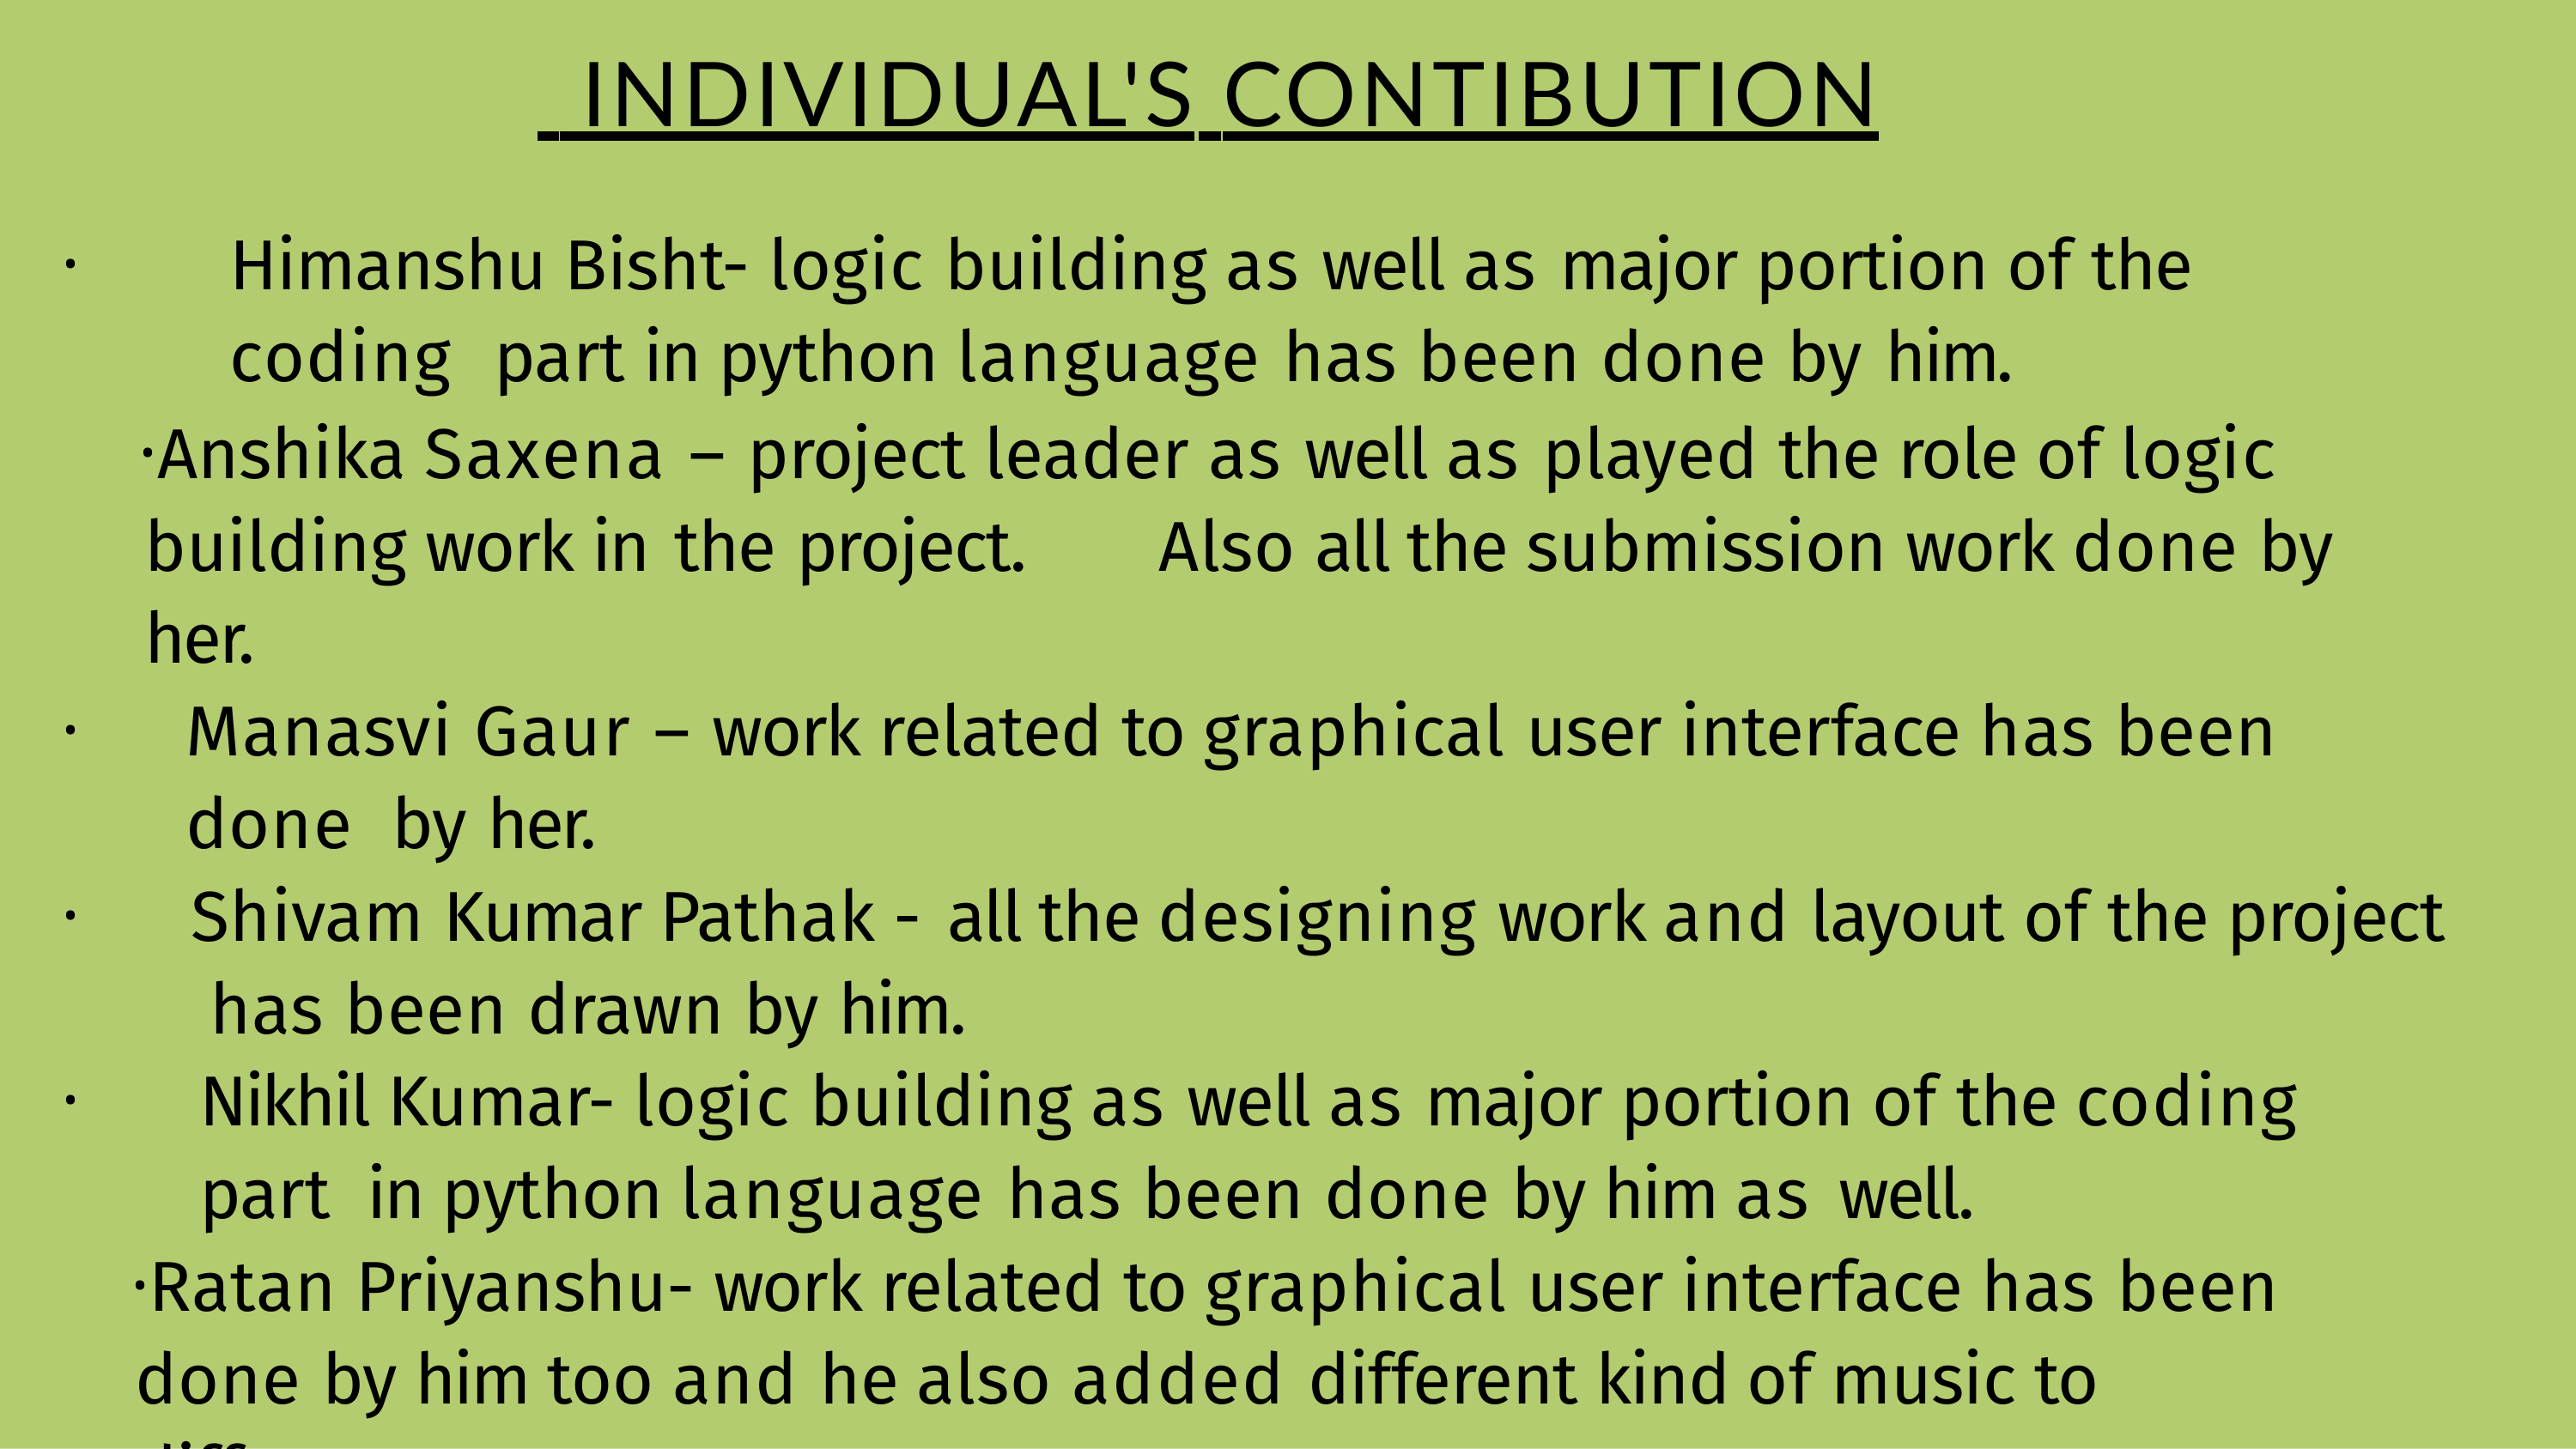

# INDIVIDUAL'S CONTIBUTION
Himanshu Bisht- logic building as well as major portion of the coding  part in python language has been done by him.
Anshika Saxena – project leader as well as played the role of logic  building work in the project.	Also all the submission work done by her.
Manasvi Gaur – work related to graphical user interface has been done  by her.
Shivam Kumar Pathak - all the designing work and layout of the project  has been drawn by him.
Nikhil Kumar- logic building as well as major portion of the coding part  in python language has been done by him as well.
Ratan Priyanshu- work related to graphical user interface has been  done by him too and he also added different kind of music to different
buttons.